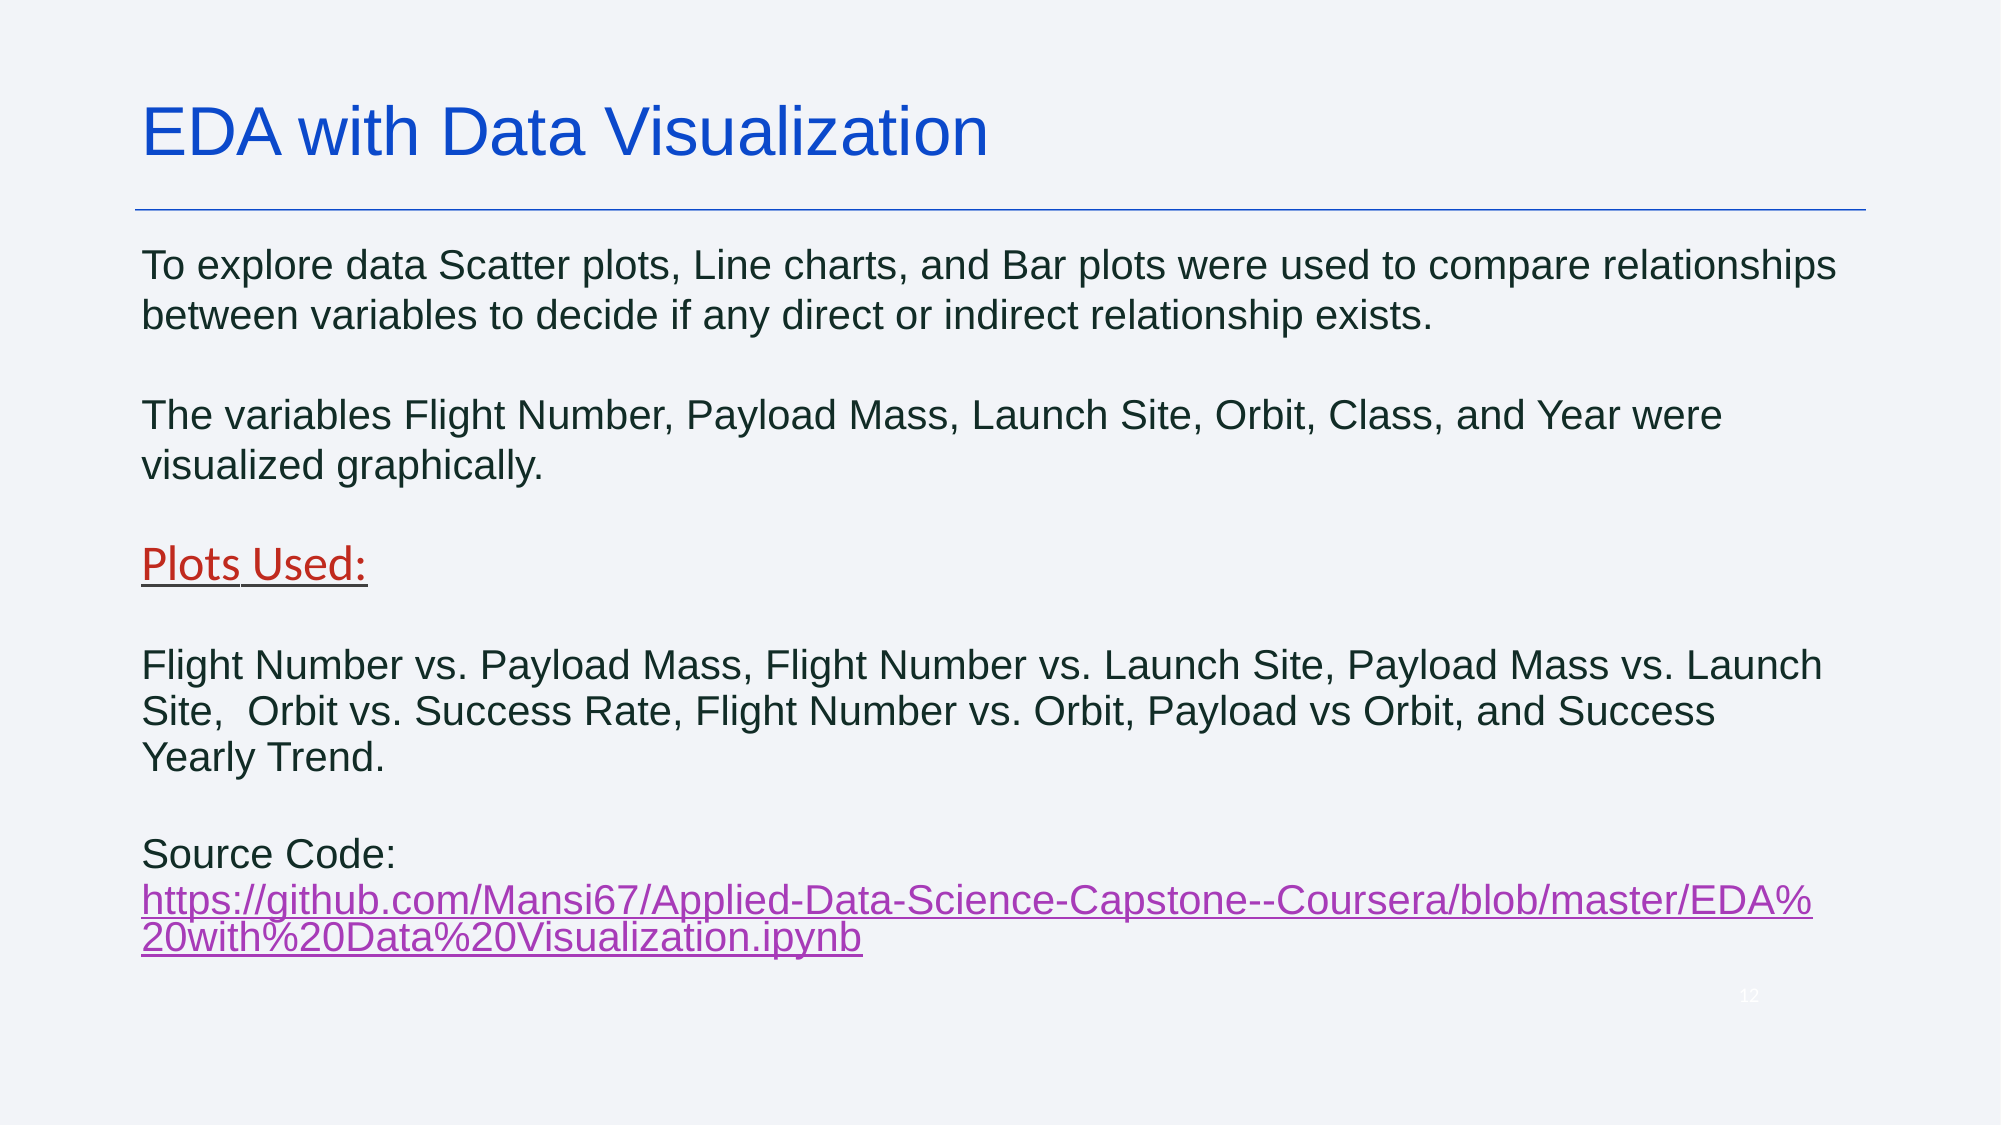

EDA with Data Visualization
To explore data Scatter plots, Line charts, and Bar plots were used to compare relationships between variables to decide if any direct or indirect relationship exists.
The variables Flight Number, Payload Mass, Launch Site, Orbit, Class, and Year were visualized graphically.
Plots Used:
Flight Number vs. Payload Mass, Flight Number vs. Launch Site, Payload Mass vs. Launch Site,  Orbit vs. Success Rate, Flight Number vs. Orbit, Payload vs Orbit, and Success Yearly Trend.
Source Code: https://github.com/Mansi67/Applied-Data-Science-Capstone--Coursera/blob/master/EDA%20with%20Data%20Visualization.ipynb

12